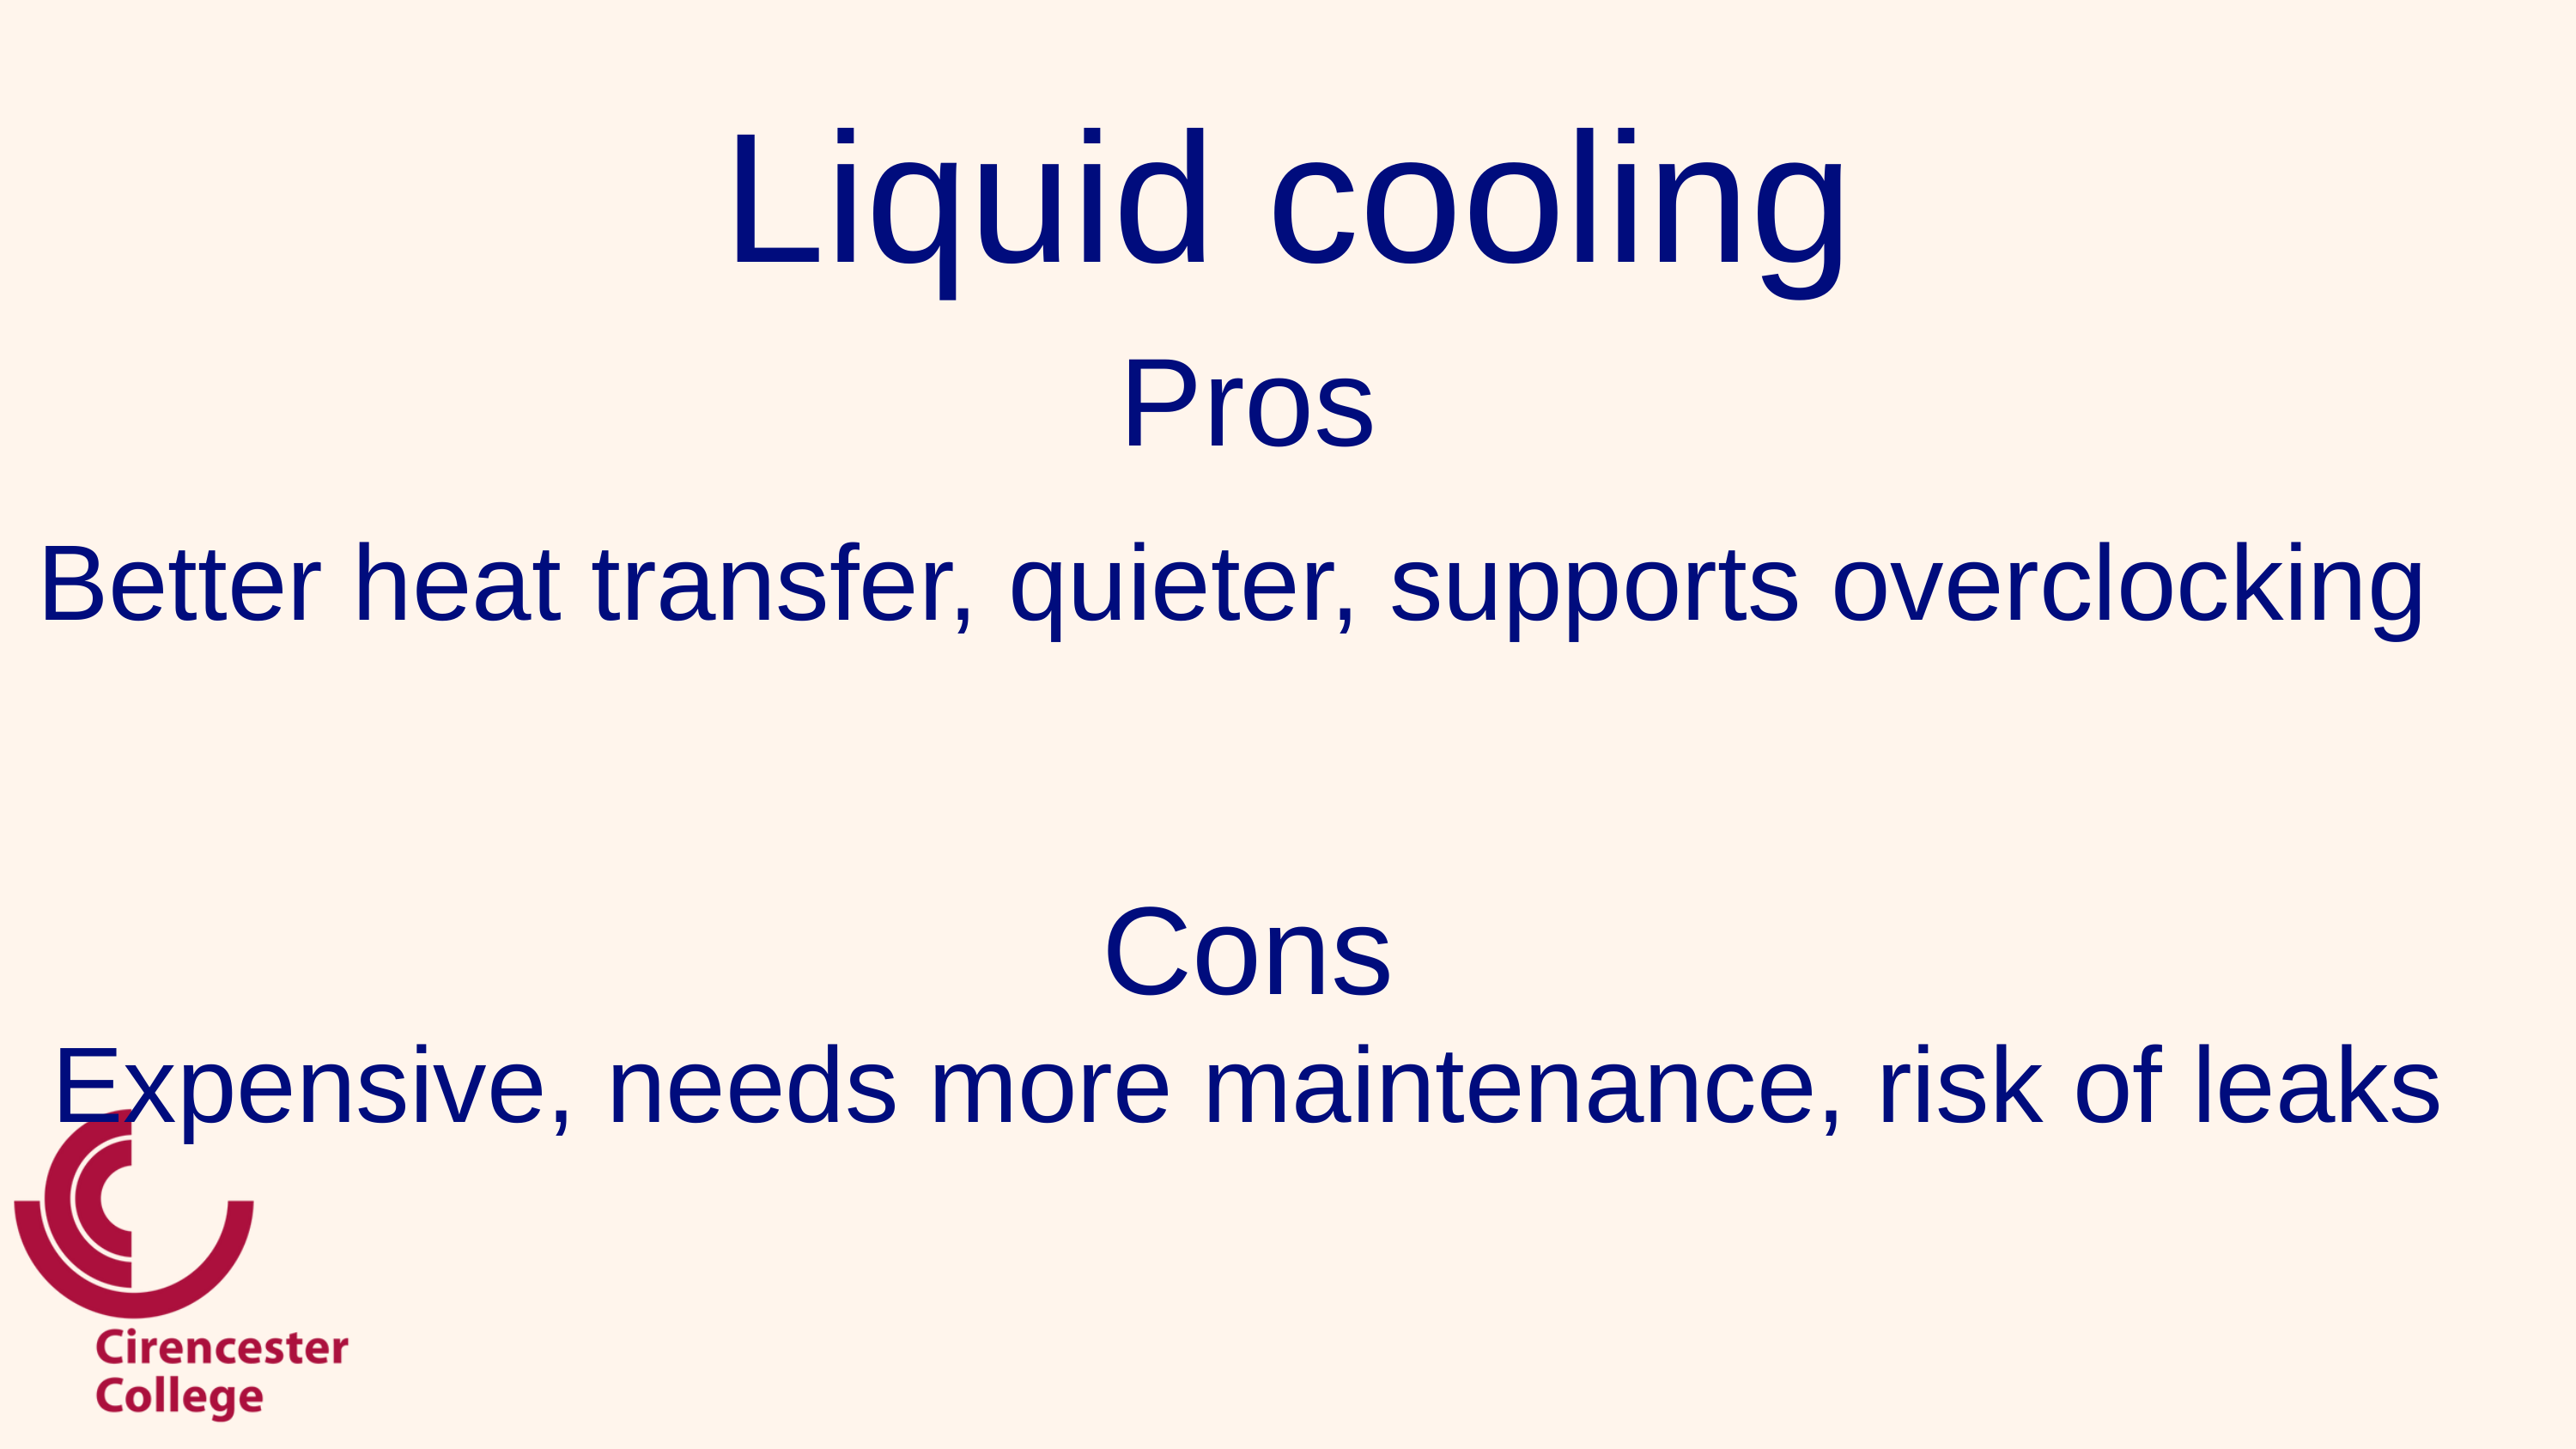

Liquid cooling
Pros
Better heat transfer, quieter, supports overclocking
Cons
Expensive, needs more maintenance, risk of leaks